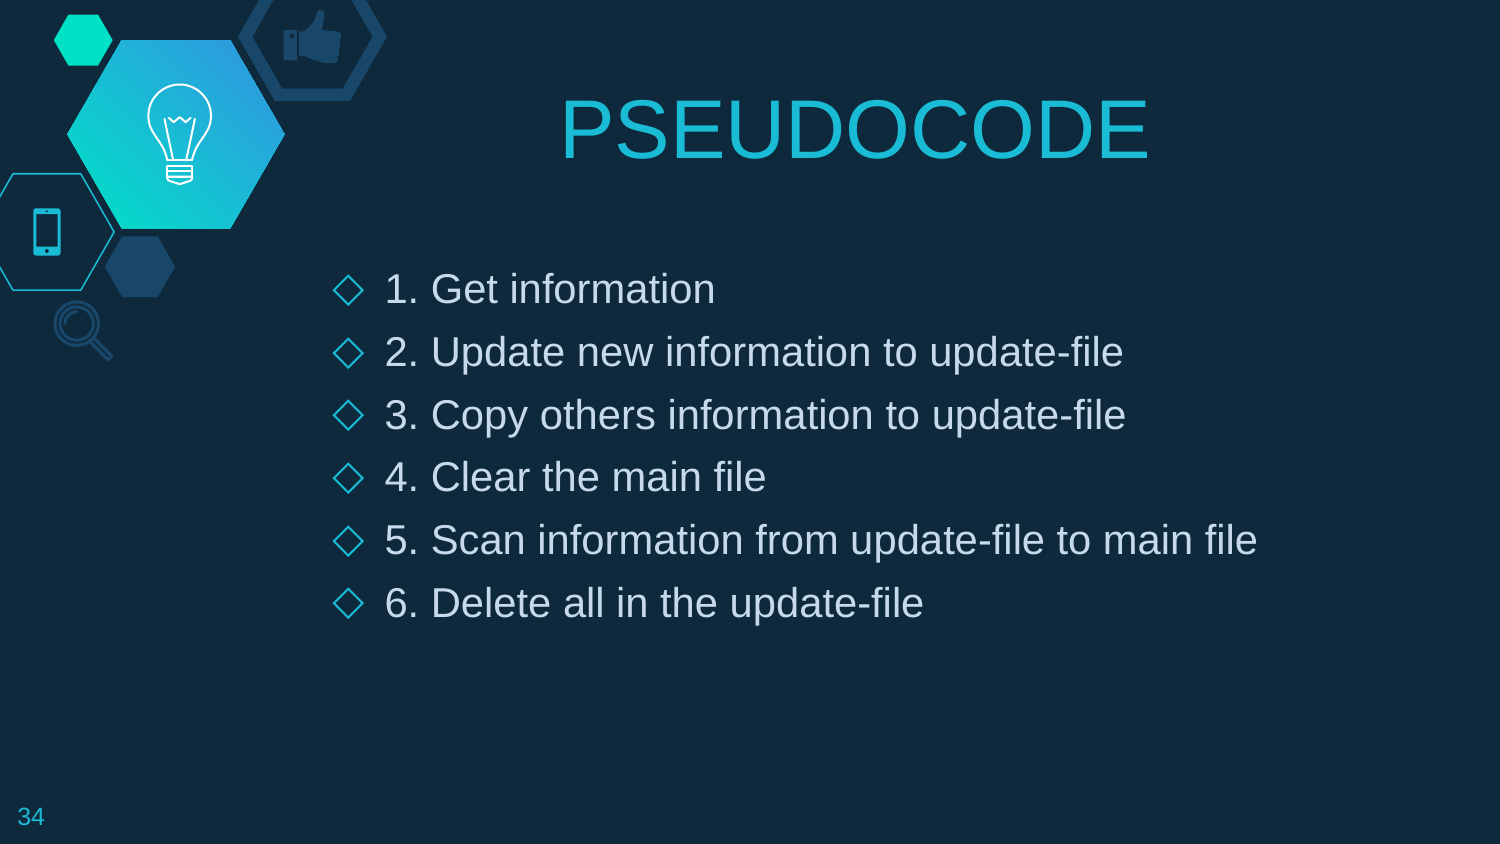

1. Get information
2. Update new information to update-file
3. Copy others information to update-file
4. Clear the main file
5. Scan information from update-file to main file
6. Delete all in the update-file
PSEUDOCODE
34